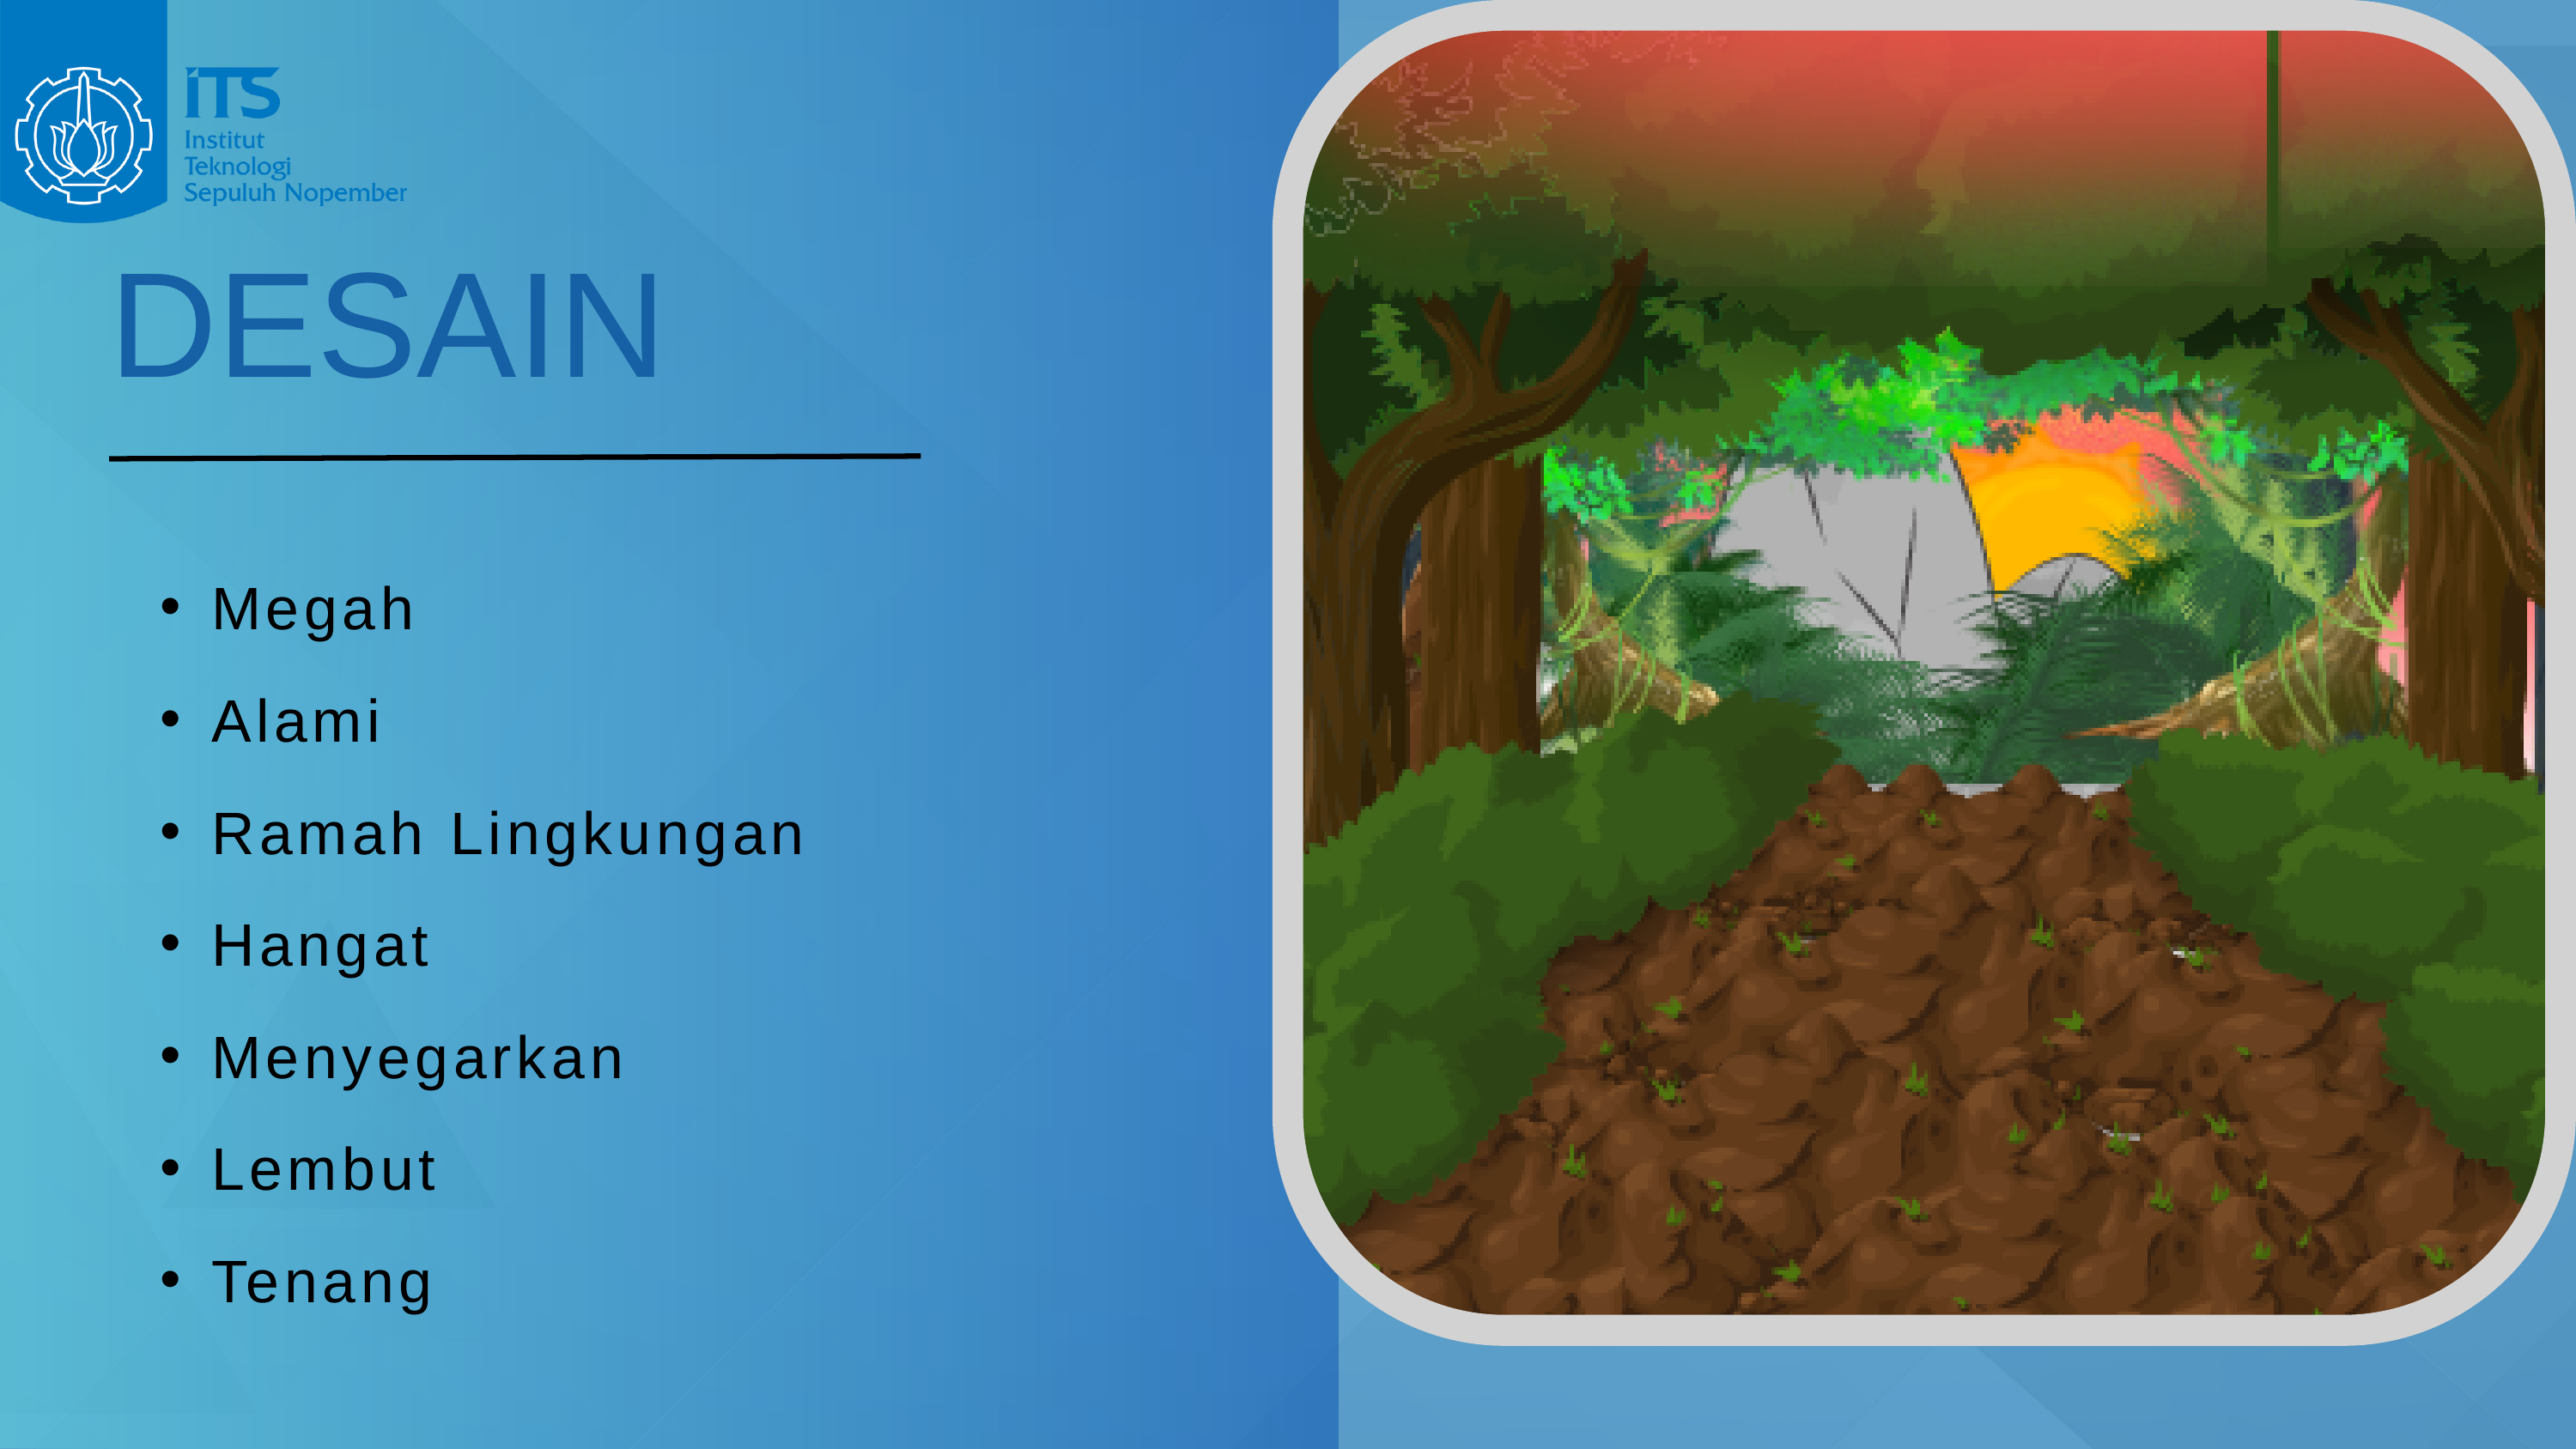

DESAIN

Megah
Alami
Ramah Lingkungan
Hangat
Menyegarkan
Lembut
Tenang